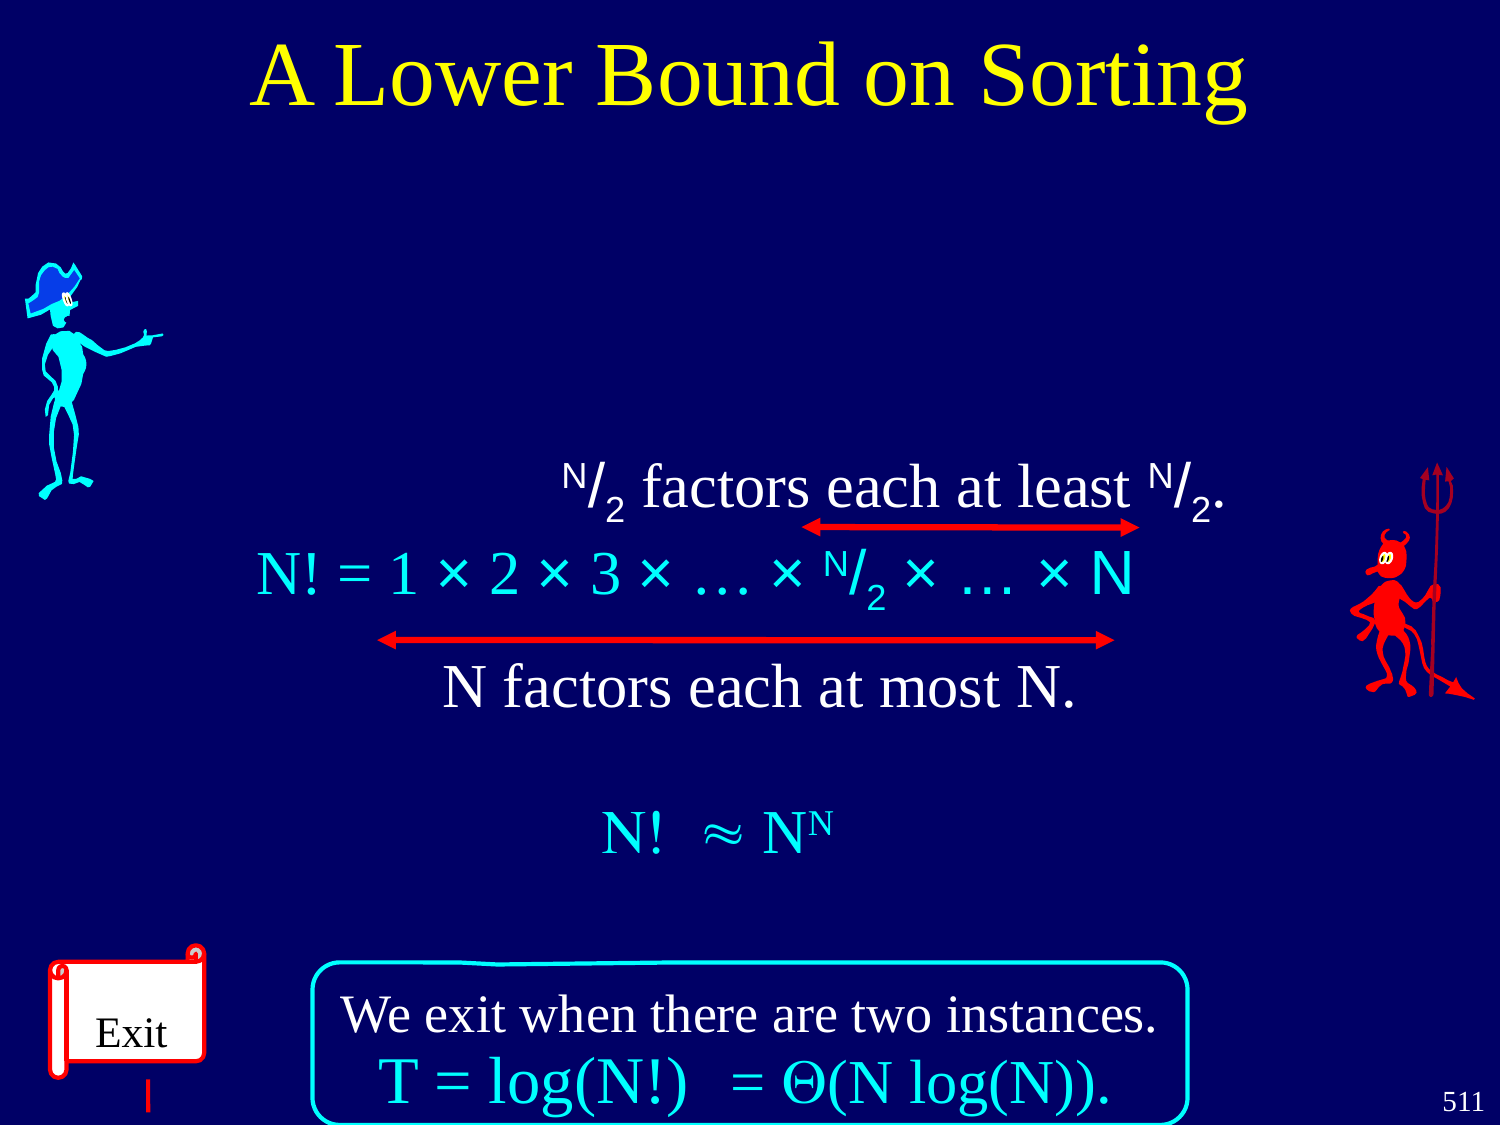

# A Lower Bound on Sorting

N/2 factors each at least N/2.

N! = 1 × 2 × 3 × … × N/2 × … × N
N factors each at most N.

Ν! ≈ NN
Exit

We exit when there are two instances.
T = log(N!)
 = Θ(N log(N)).